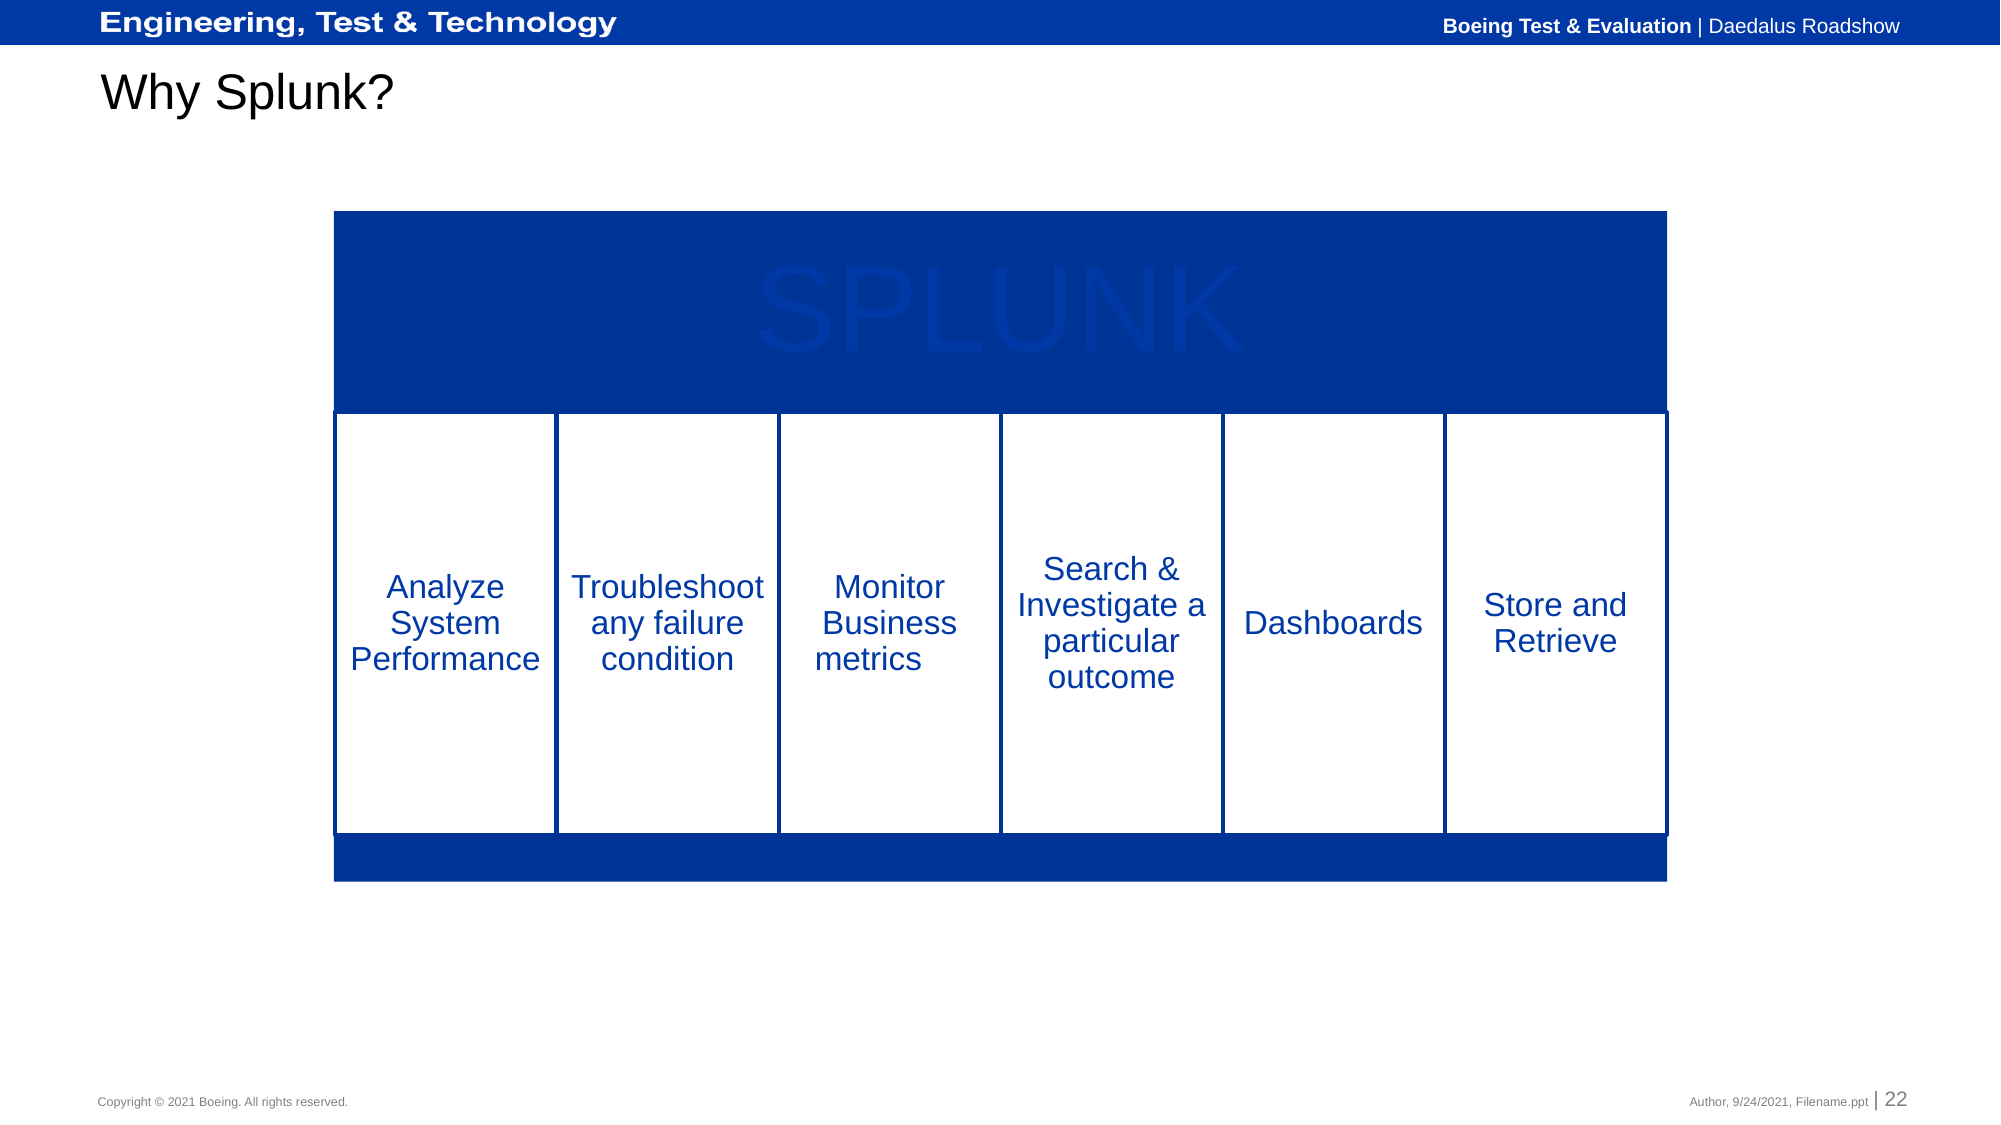

# Why Splunk?
SPLUNK
Analyze System Performance
Troubleshoot any failure condition
Monitor Business metrics
Search & Investigate a particular outcome
Dashboards
Store and Retrieve
Author, 9/24/2021, Filename.ppt | 22